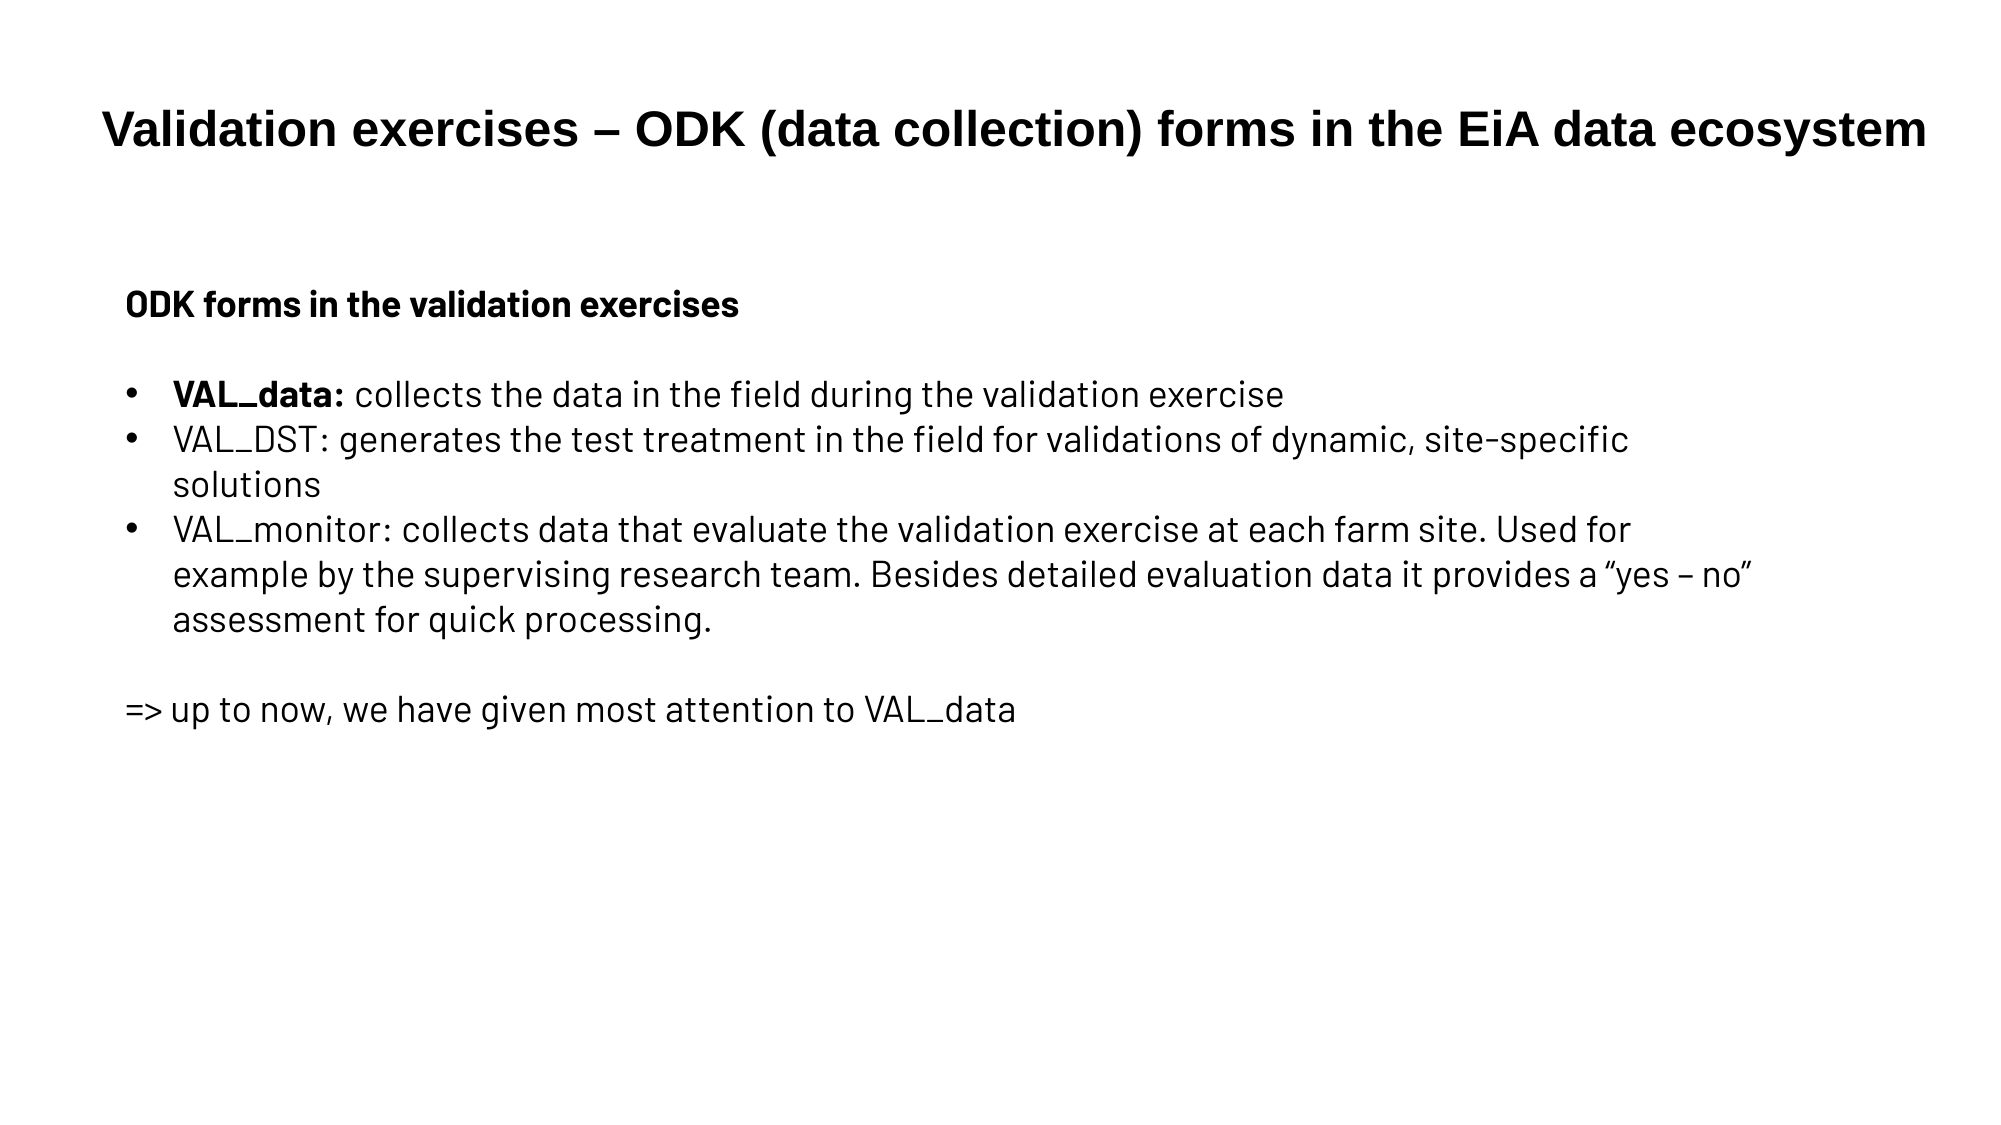

Validation exercises – ODK (data collection) forms in the EiA data ecosystem
ODK forms in the validation exercises

VAL_data: collects the data in the field during the validation exercise
VAL_DST: generates the test treatment in the field for validations of dynamic, site-specific solutions
VAL_monitor: collects data that evaluate the validation exercise at each farm site. Used for example by the supervising research team. Besides detailed evaluation data it provides a “yes – no”  assessment for quick processing.

=> up to now, we have given most attention to VAL_data